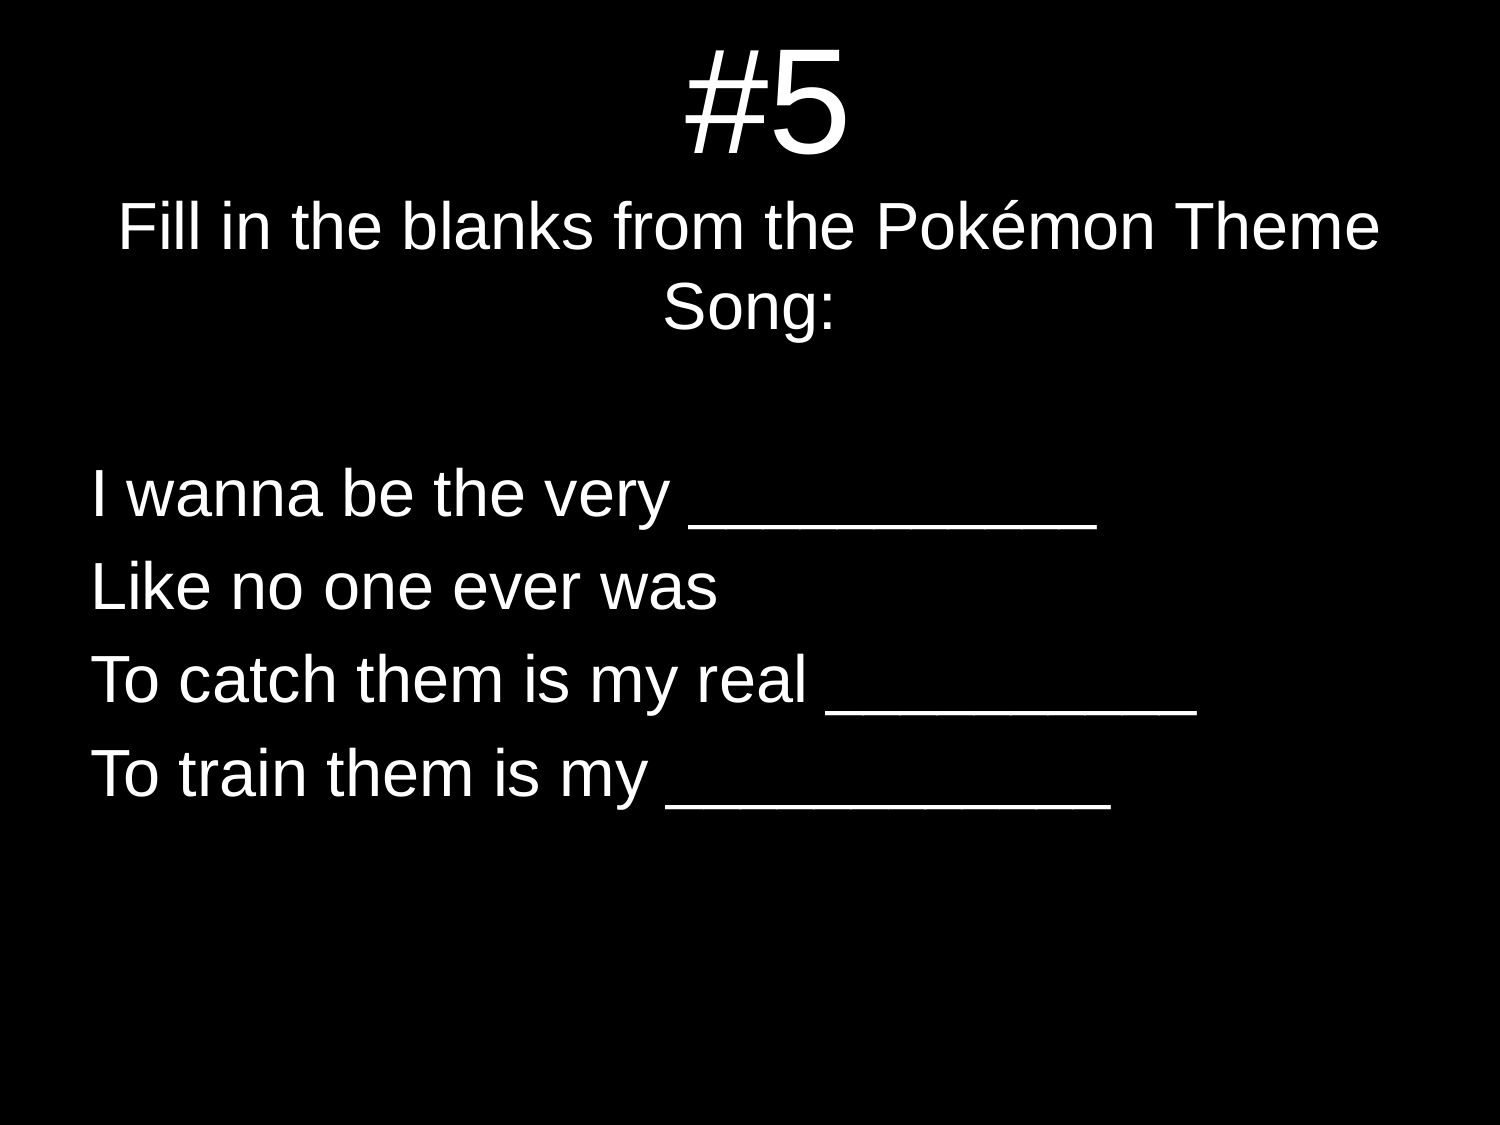

#5
Fill in the blanks from the Pokémon Theme Song:

I wanna be the very ___________
Like no one ever was
To catch them is my real __________
To train them is my ____________